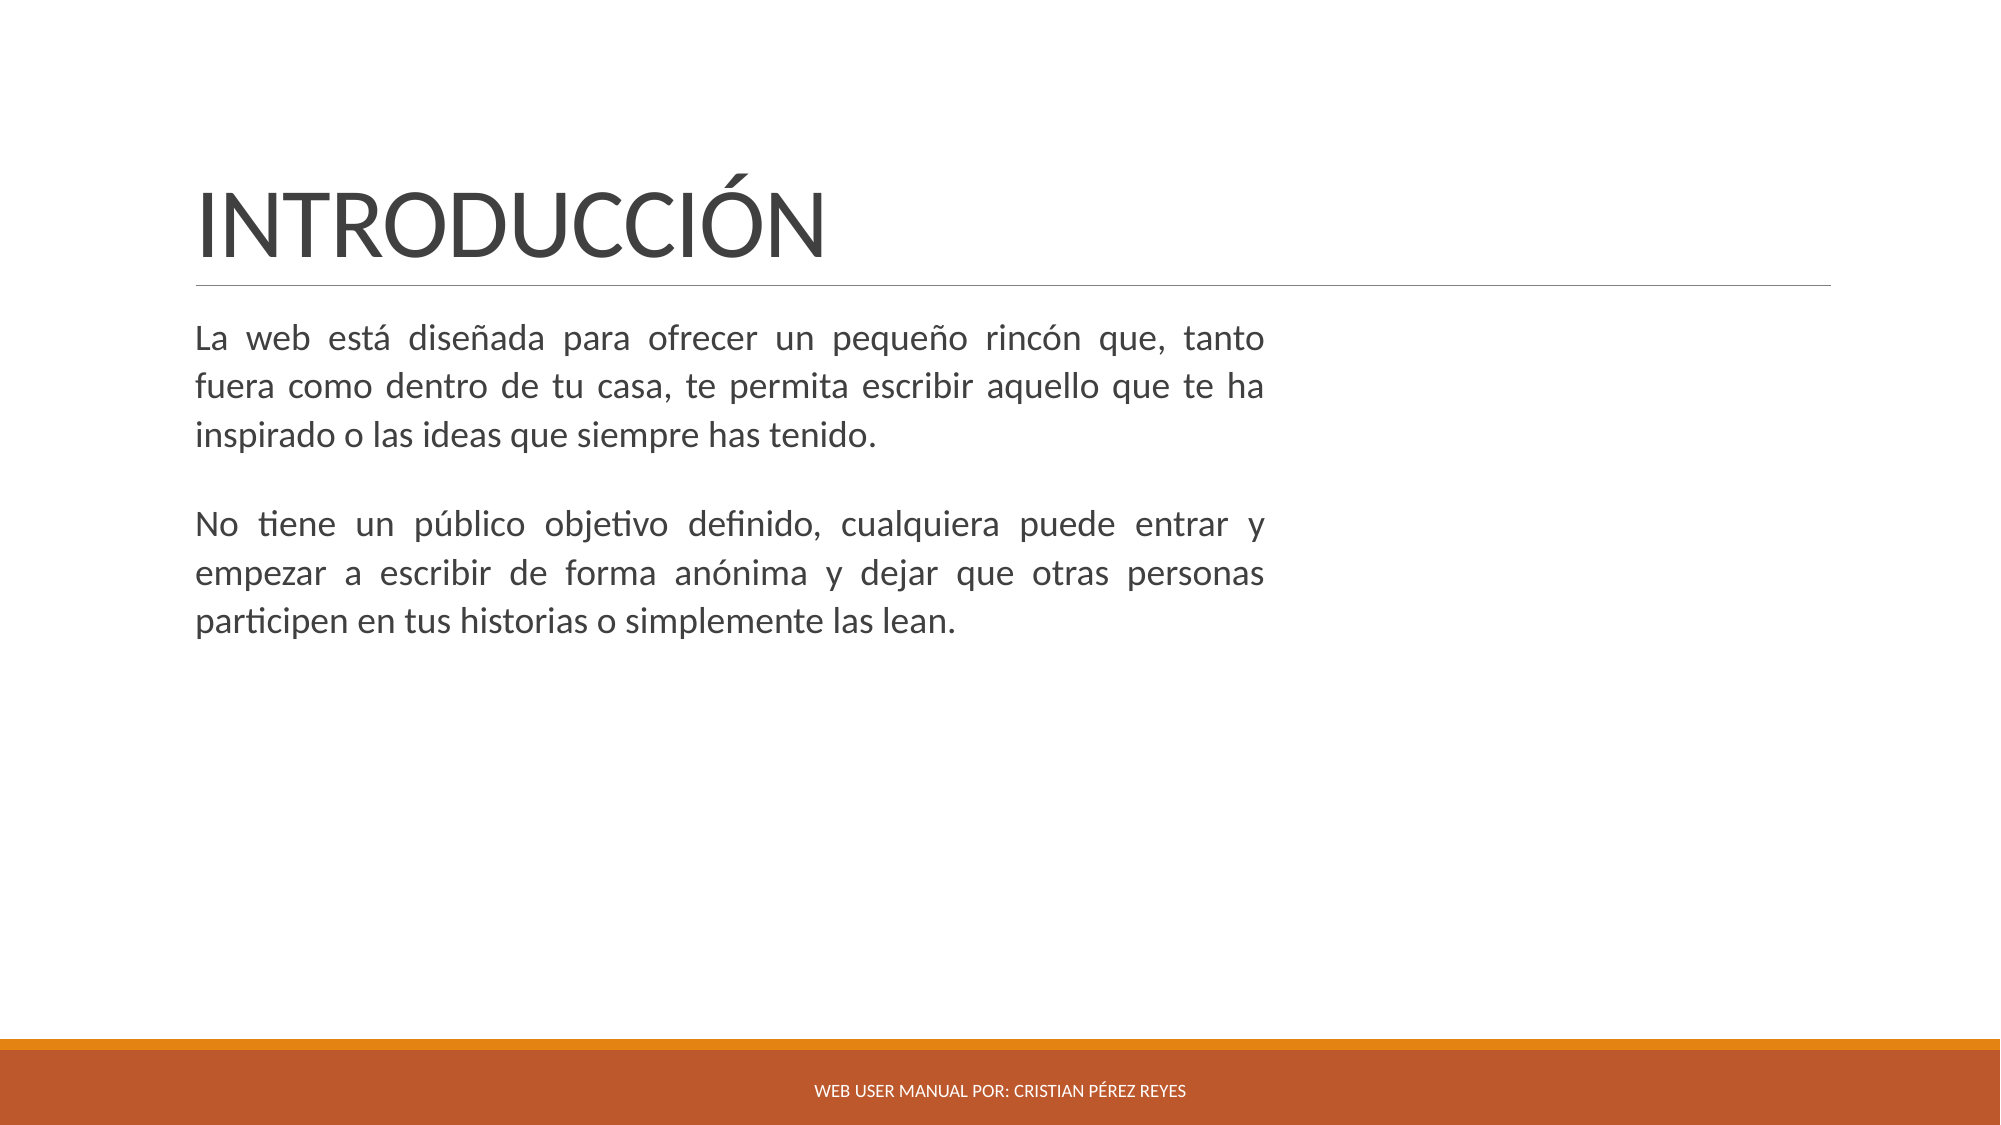

# INTRODUCCIÓN
La web está diseñada para ofrecer un pequeño rincón que, tanto fuera como dentro de tu casa, te permita escribir aquello que te ha inspirado o las ideas que siempre has tenido.
No tiene un público objetivo definido, cualquiera puede entrar y empezar a escribir de forma anónima y dejar que otras personas participen en tus historias o simplemente las lean.
Web user manual por: Cristian Pérez reyes